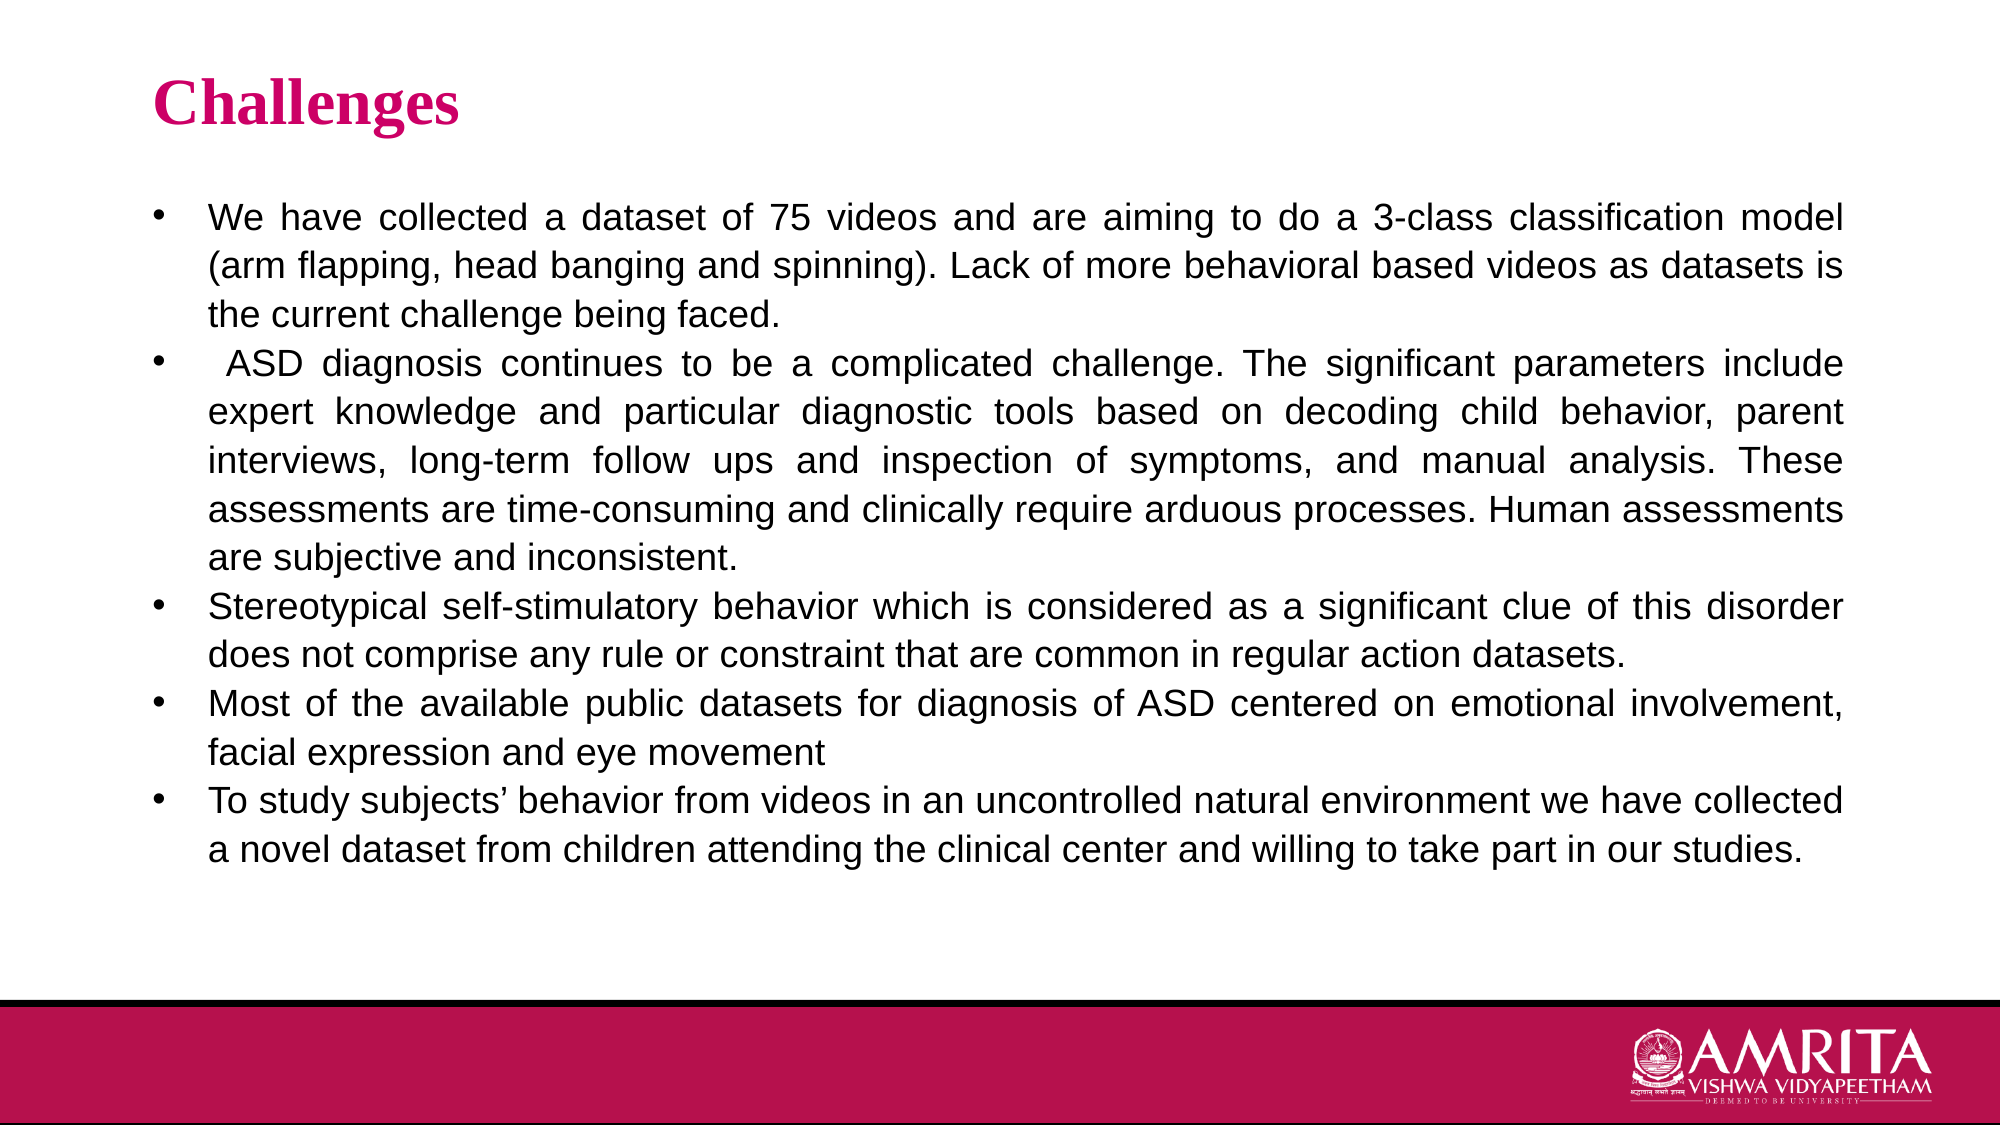

# Challenges
We have collected a dataset of 75 videos and are aiming to do a 3-class classification model (arm flapping, head banging and spinning). Lack of more behavioral based videos as datasets is the current challenge being faced.
 ASD diagnosis continues to be a complicated challenge. The significant parameters include expert knowledge and particular diagnostic tools based on decoding child behavior, parent interviews, long-term follow ups and inspection of symptoms, and manual analysis. These assessments are time-consuming and clinically require arduous processes. Human assessments are subjective and inconsistent.
Stereotypical self-stimulatory behavior which is considered as a significant clue of this disorder does not comprise any rule or constraint that are common in regular action datasets.
Most of the available public datasets for diagnosis of ASD centered on emotional involvement, facial expression and eye movement
To study subjects’ behavior from videos in an uncontrolled natural environment we have collected a novel dataset from children attending the clinical center and willing to take part in our studies.